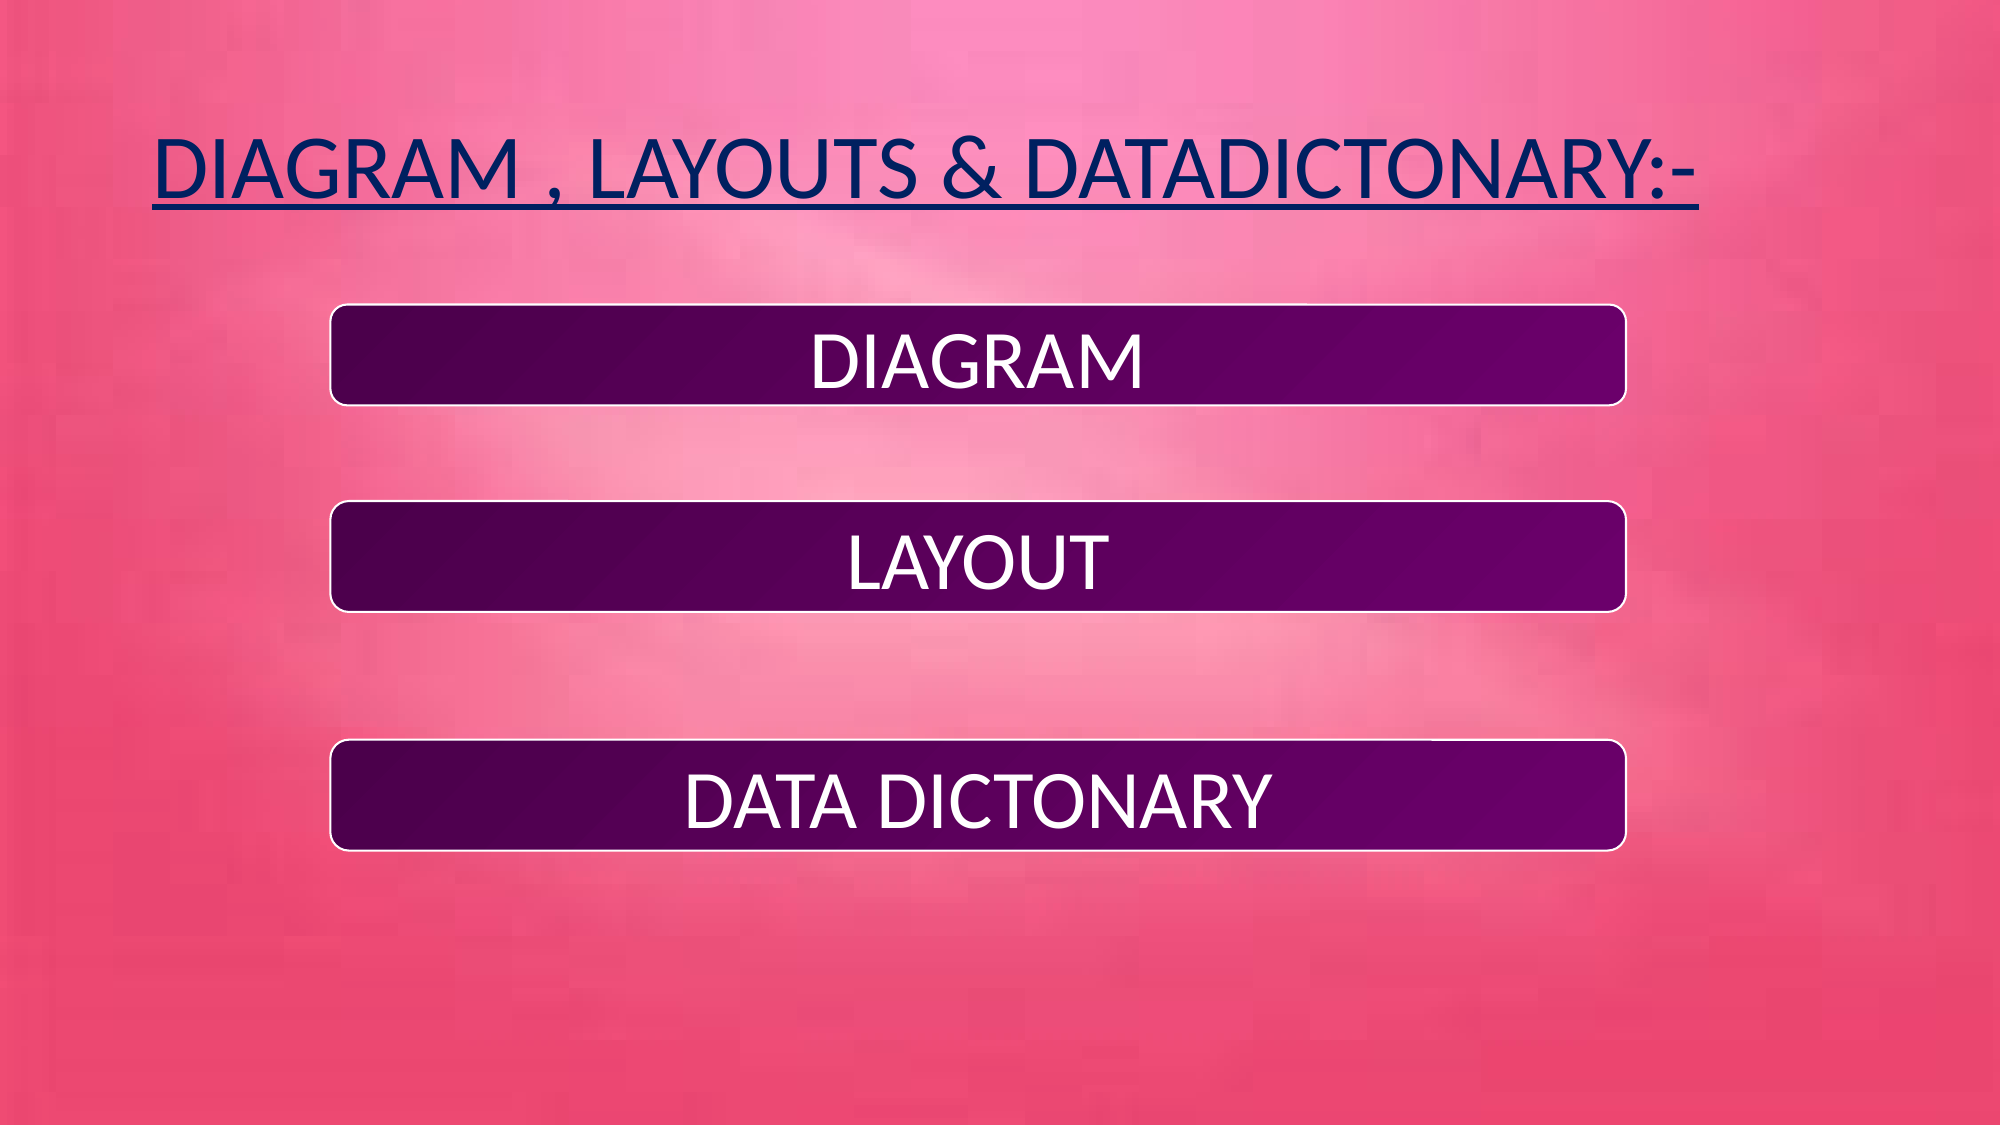

# DIAGRAM , LAYOUTS & DATADICTONARY:-
DIAGRAM
LAYOUT
DATA DICTONARY